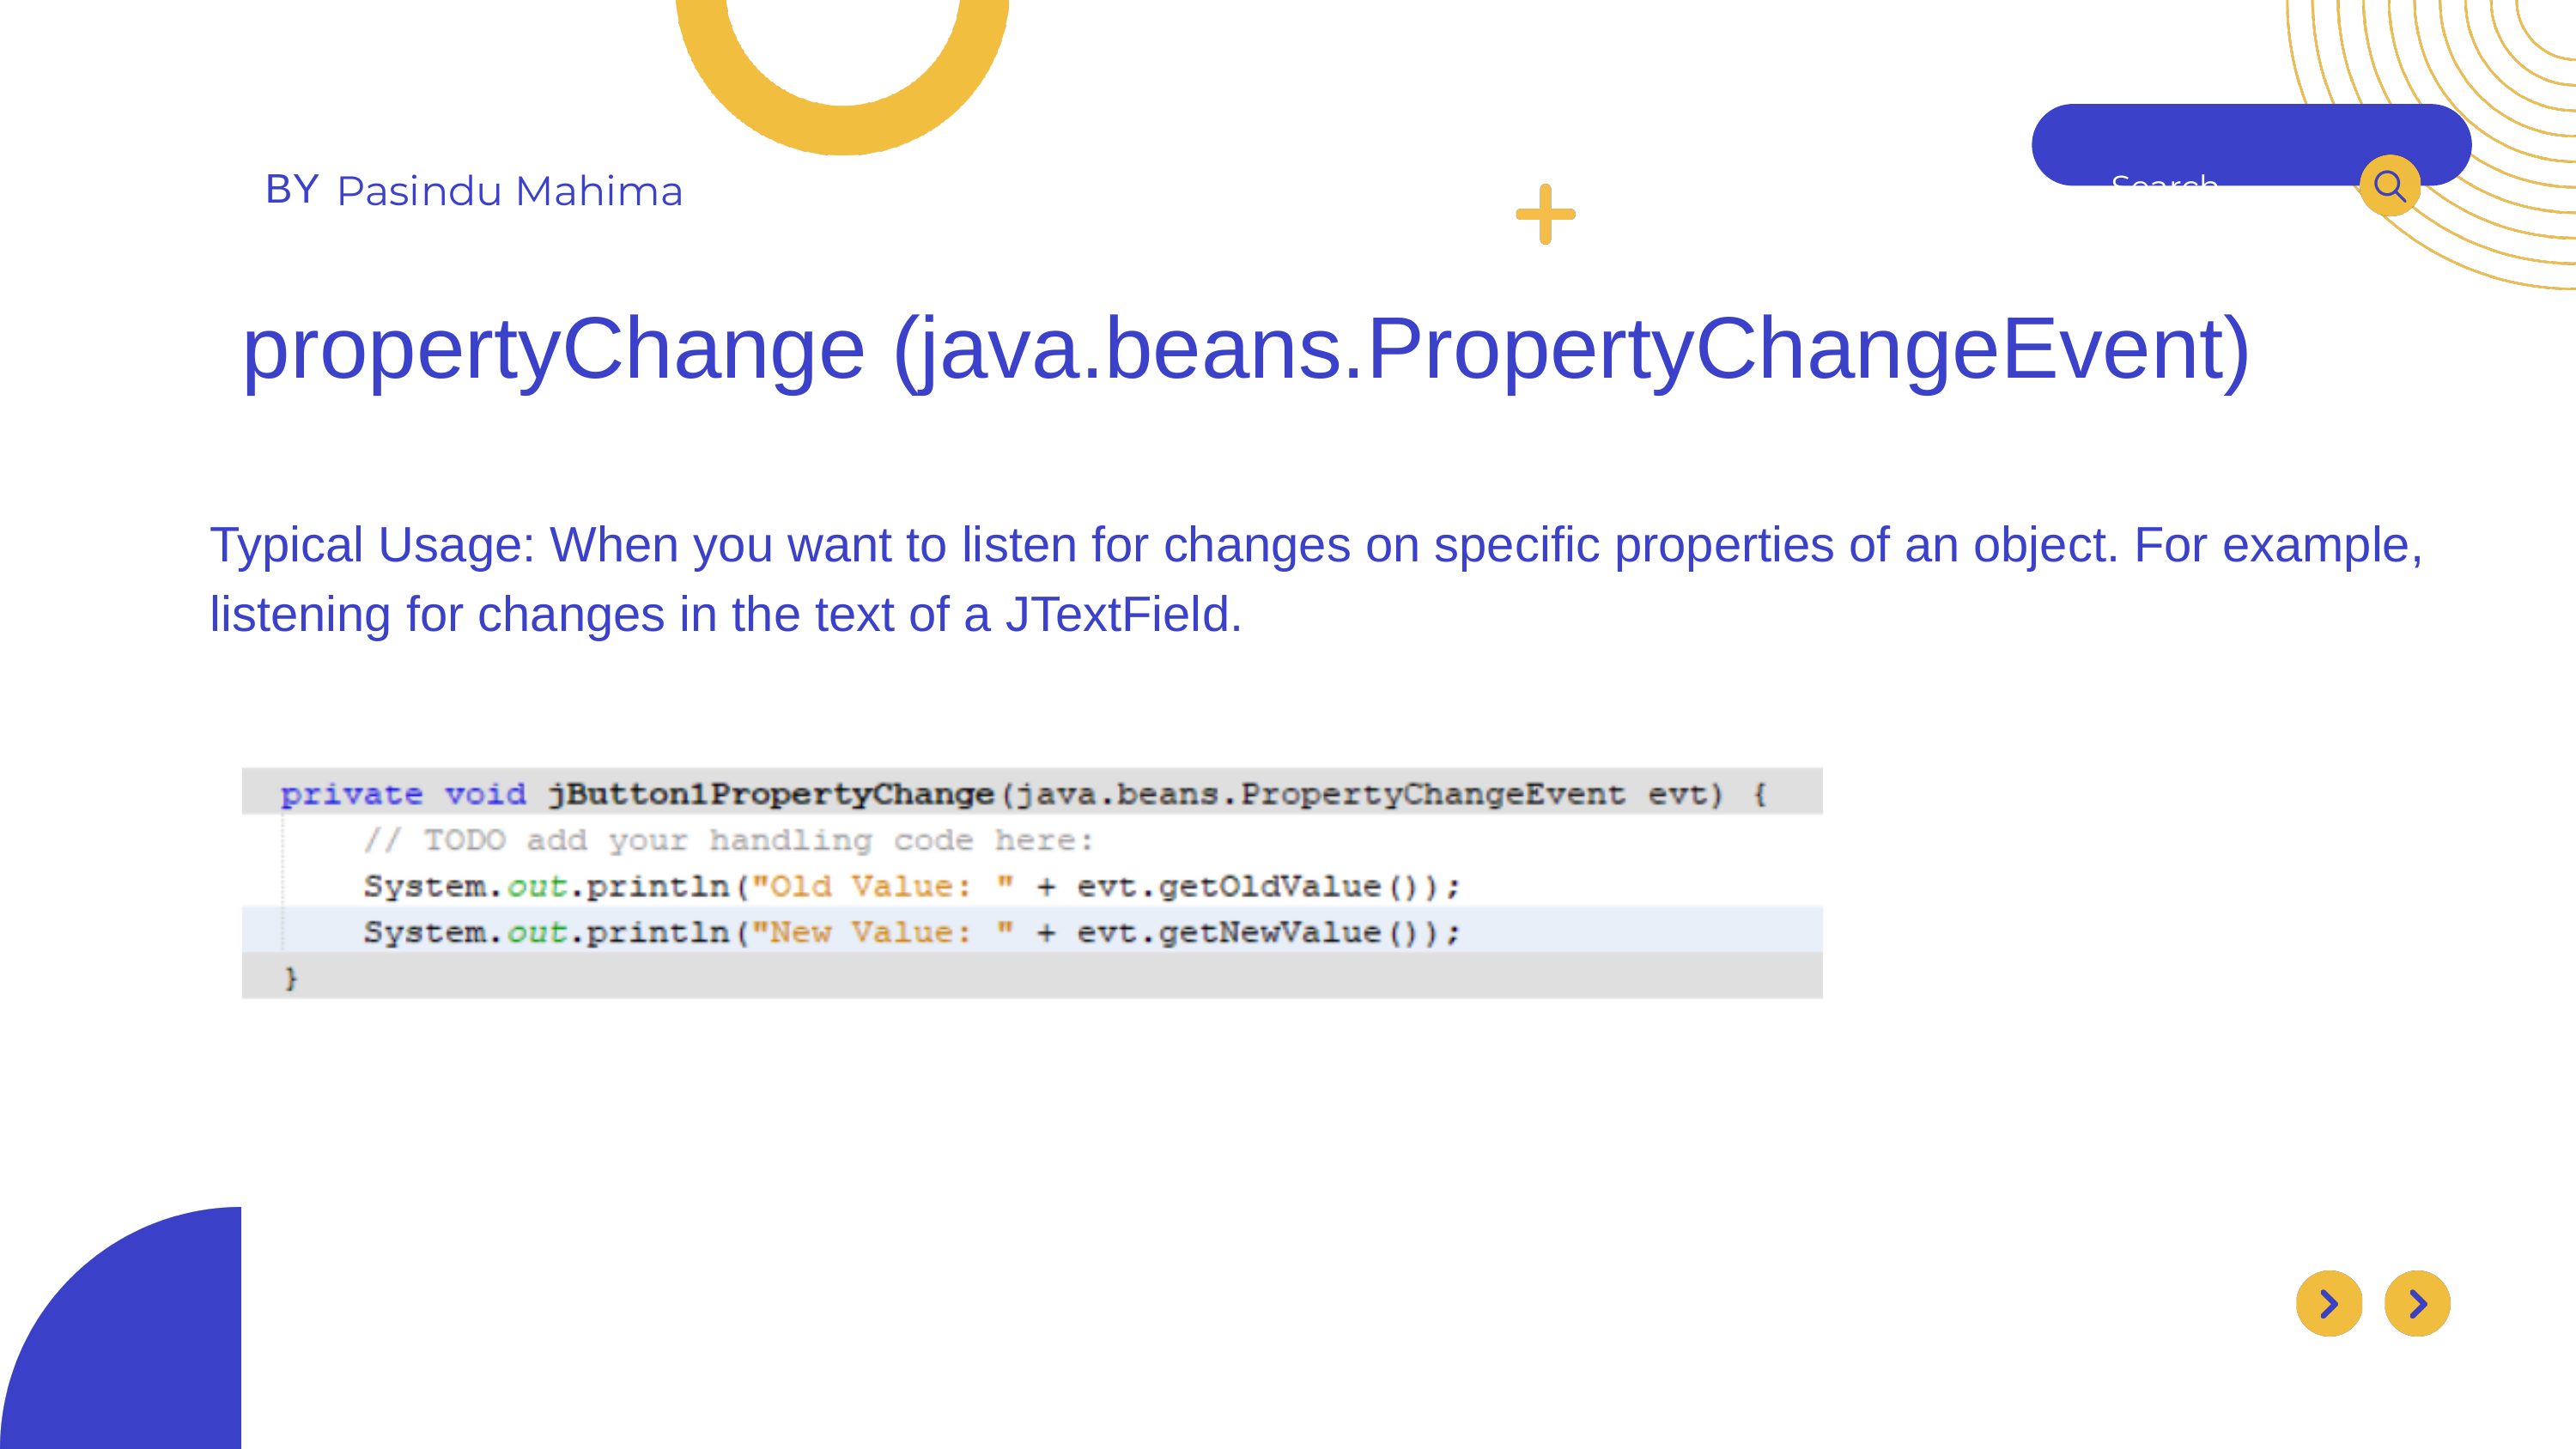

BY

Pasindu Mahima
Search . . .

propertyChange (java.beans.PropertyChangeEvent)
Typical Usage: When you want to listen for changes on specific properties of an object. For example, listening for changes in the text of a JTextField.